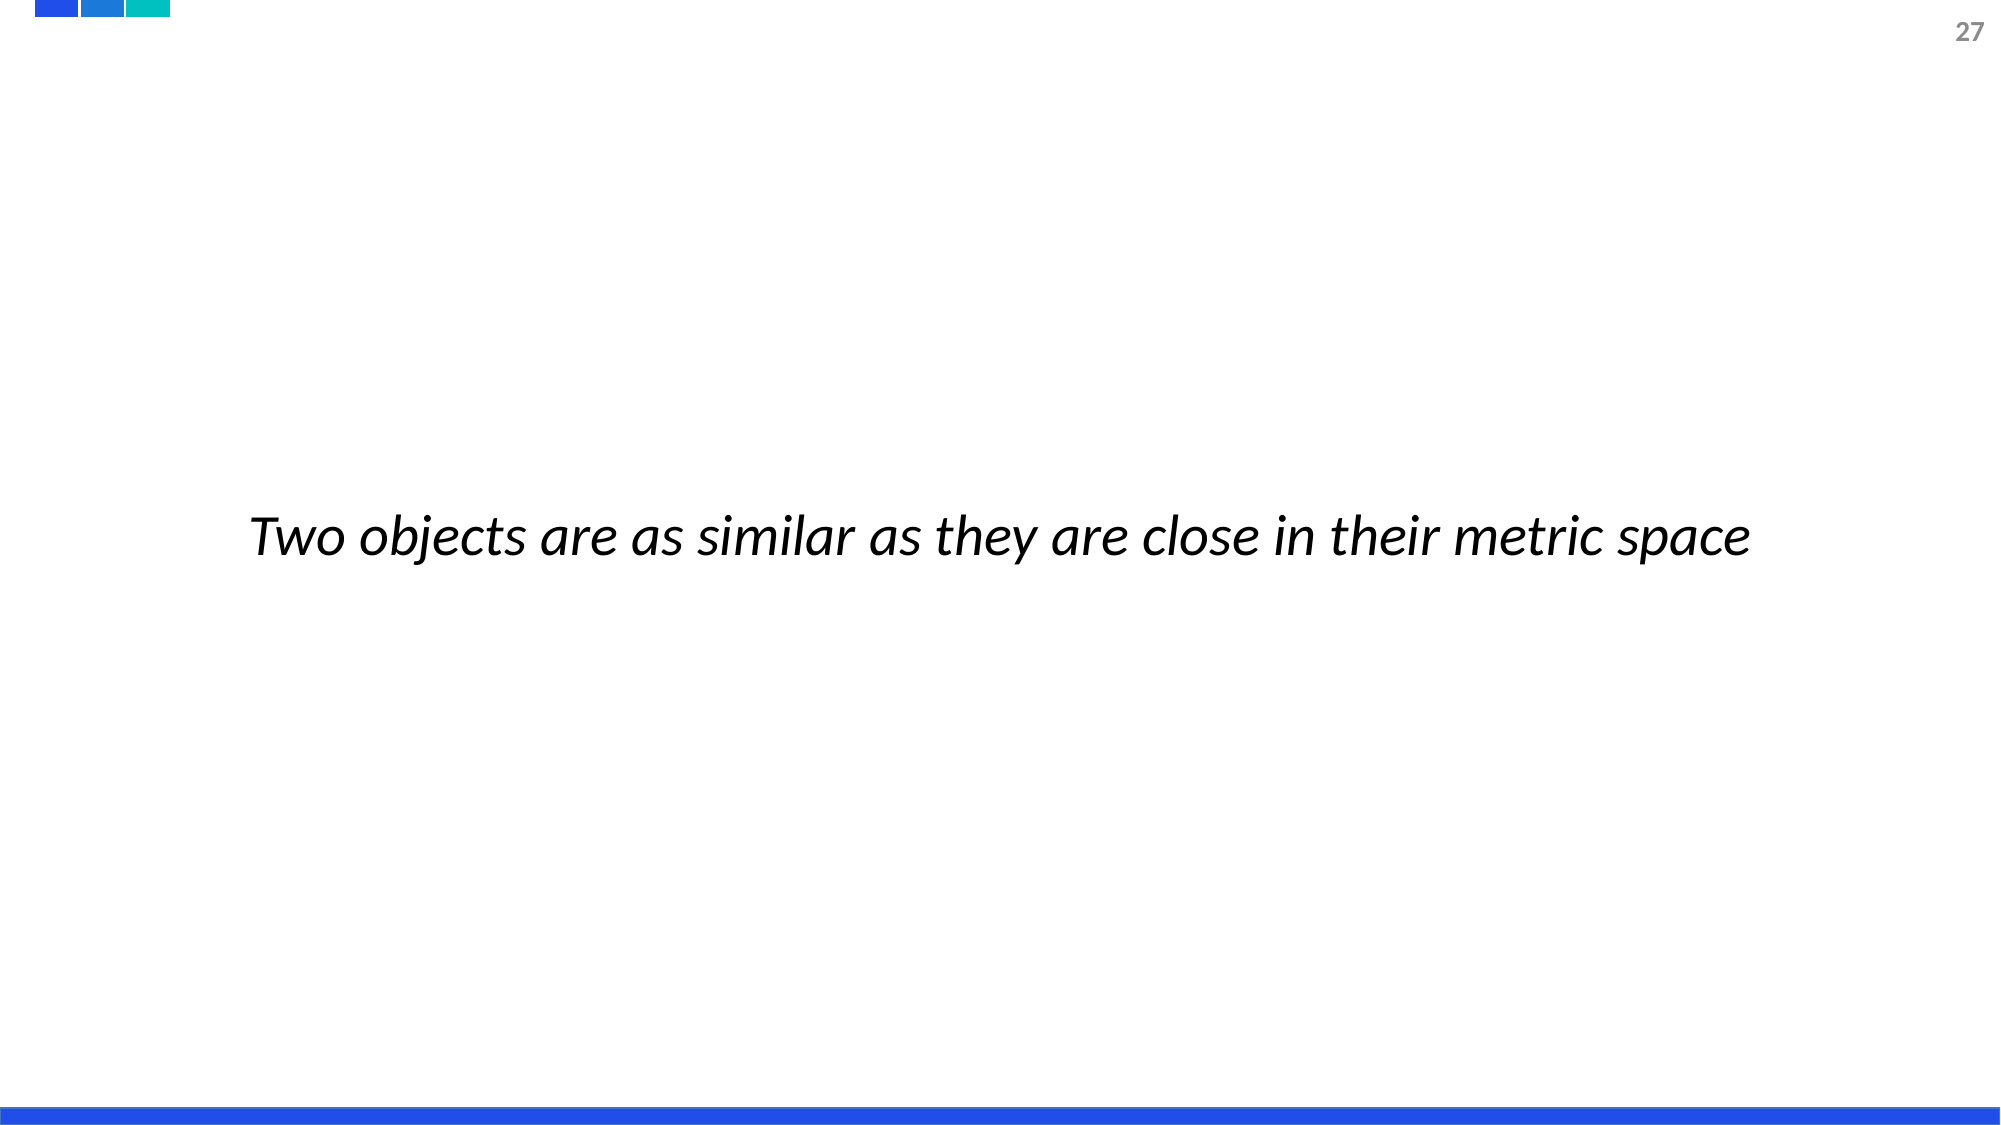

27
Two objects are as similar as they are close in their metric space